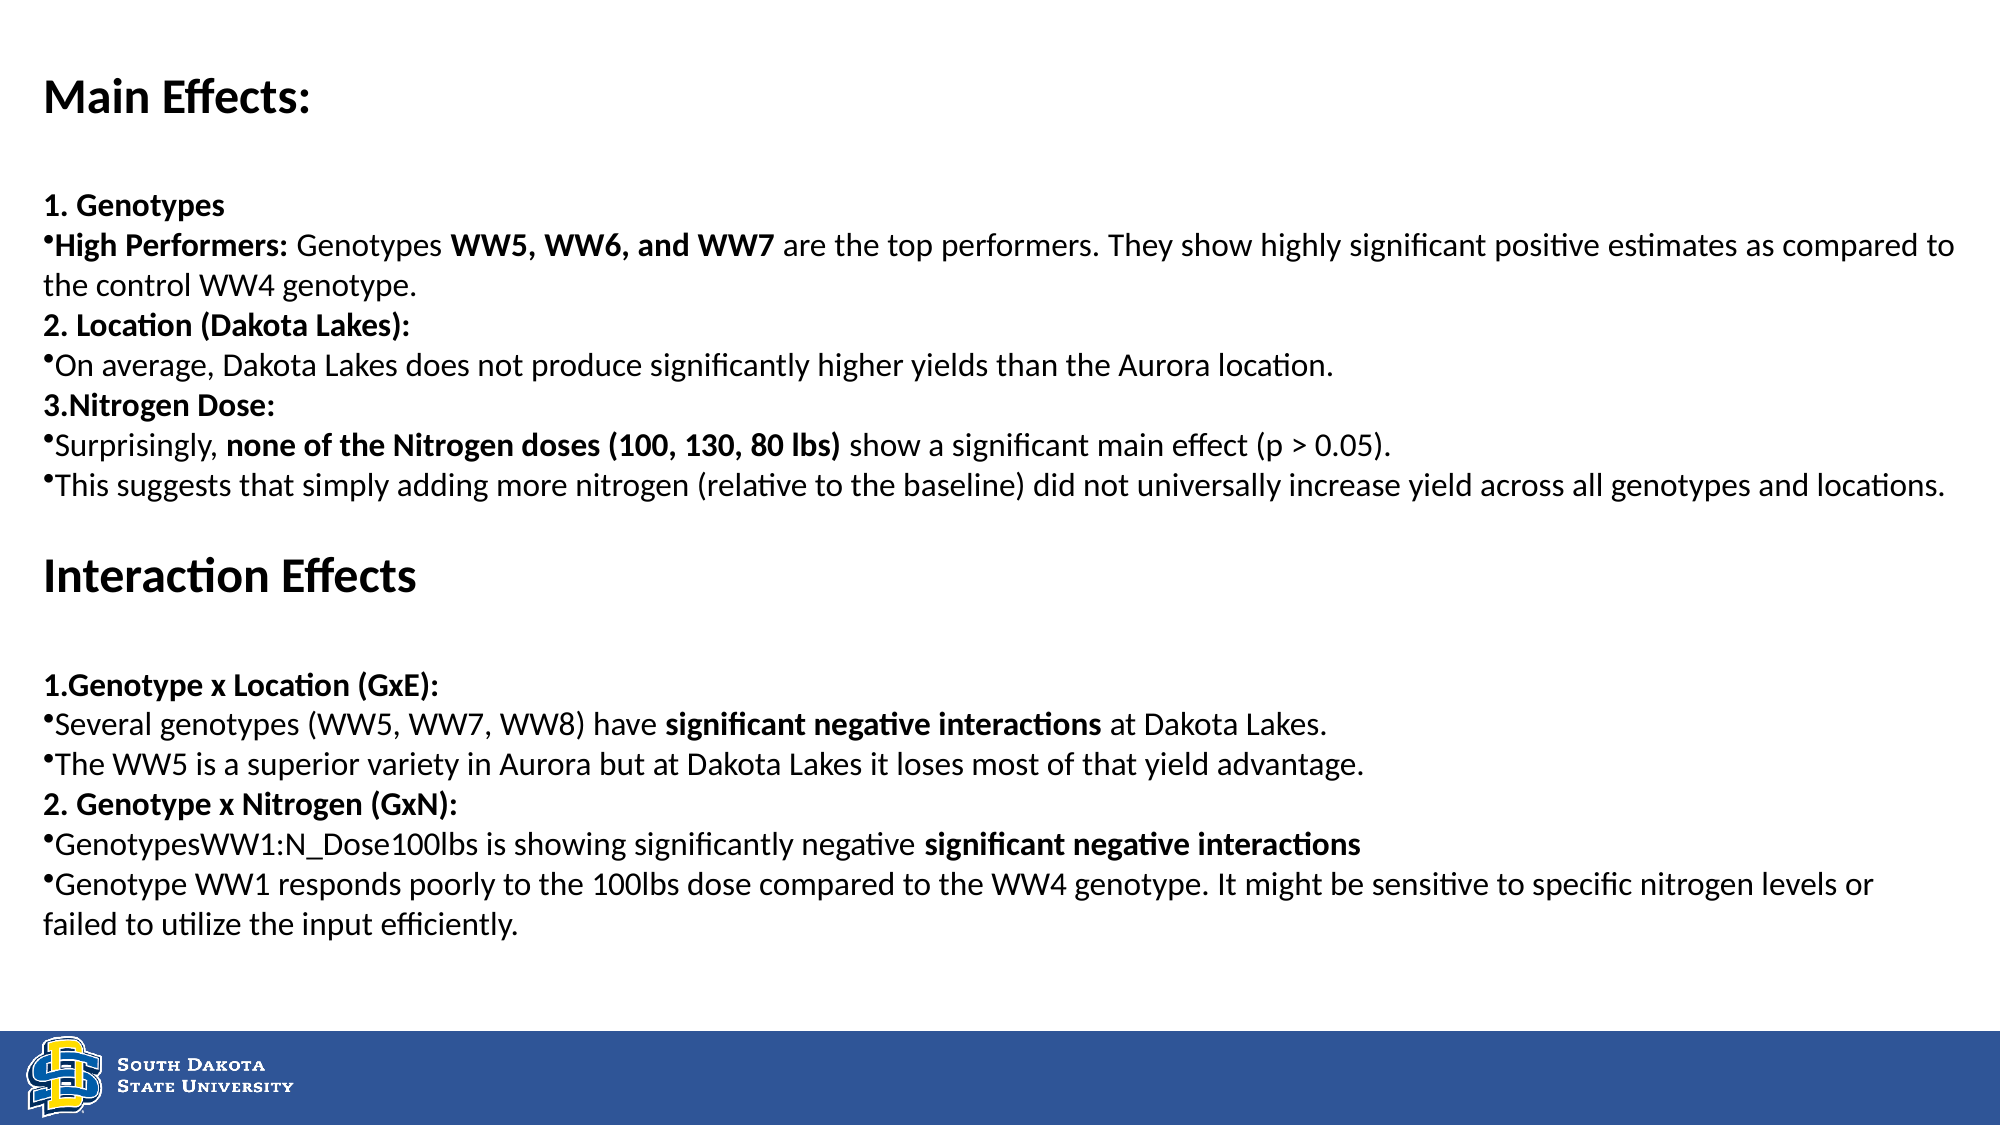

Main Effects:

1. Genotypes
High Performers: Genotypes WW5, WW6, and WW7 are the top performers. They show highly significant positive estimates as compared to the control WW4 genotype.
2. Location (Dakota Lakes):
On average, Dakota Lakes does not produce significantly higher yields than the Aurora location.
3.Nitrogen Dose:
Surprisingly, none of the Nitrogen doses (100, 130, 80 lbs) show a significant main effect (p > 0.05).
This suggests that simply adding more nitrogen (relative to the baseline) did not universally increase yield across all genotypes and locations.

Interaction Effects

1.Genotype x Location (GxE):
Several genotypes (WW5, WW7, WW8) have significant negative interactions at Dakota Lakes.
The WW5 is a superior variety in Aurora but at Dakota Lakes it loses most of that yield advantage.
2. Genotype x Nitrogen (GxN):
GenotypesWW1:N_Dose100lbs is showing significantly negative significant negative interactions
Genotype WW1 responds poorly to the 100lbs dose compared to the WW4 genotype. It might be sensitive to specific nitrogen levels or failed to utilize the input efficiently.
Interaction Effects